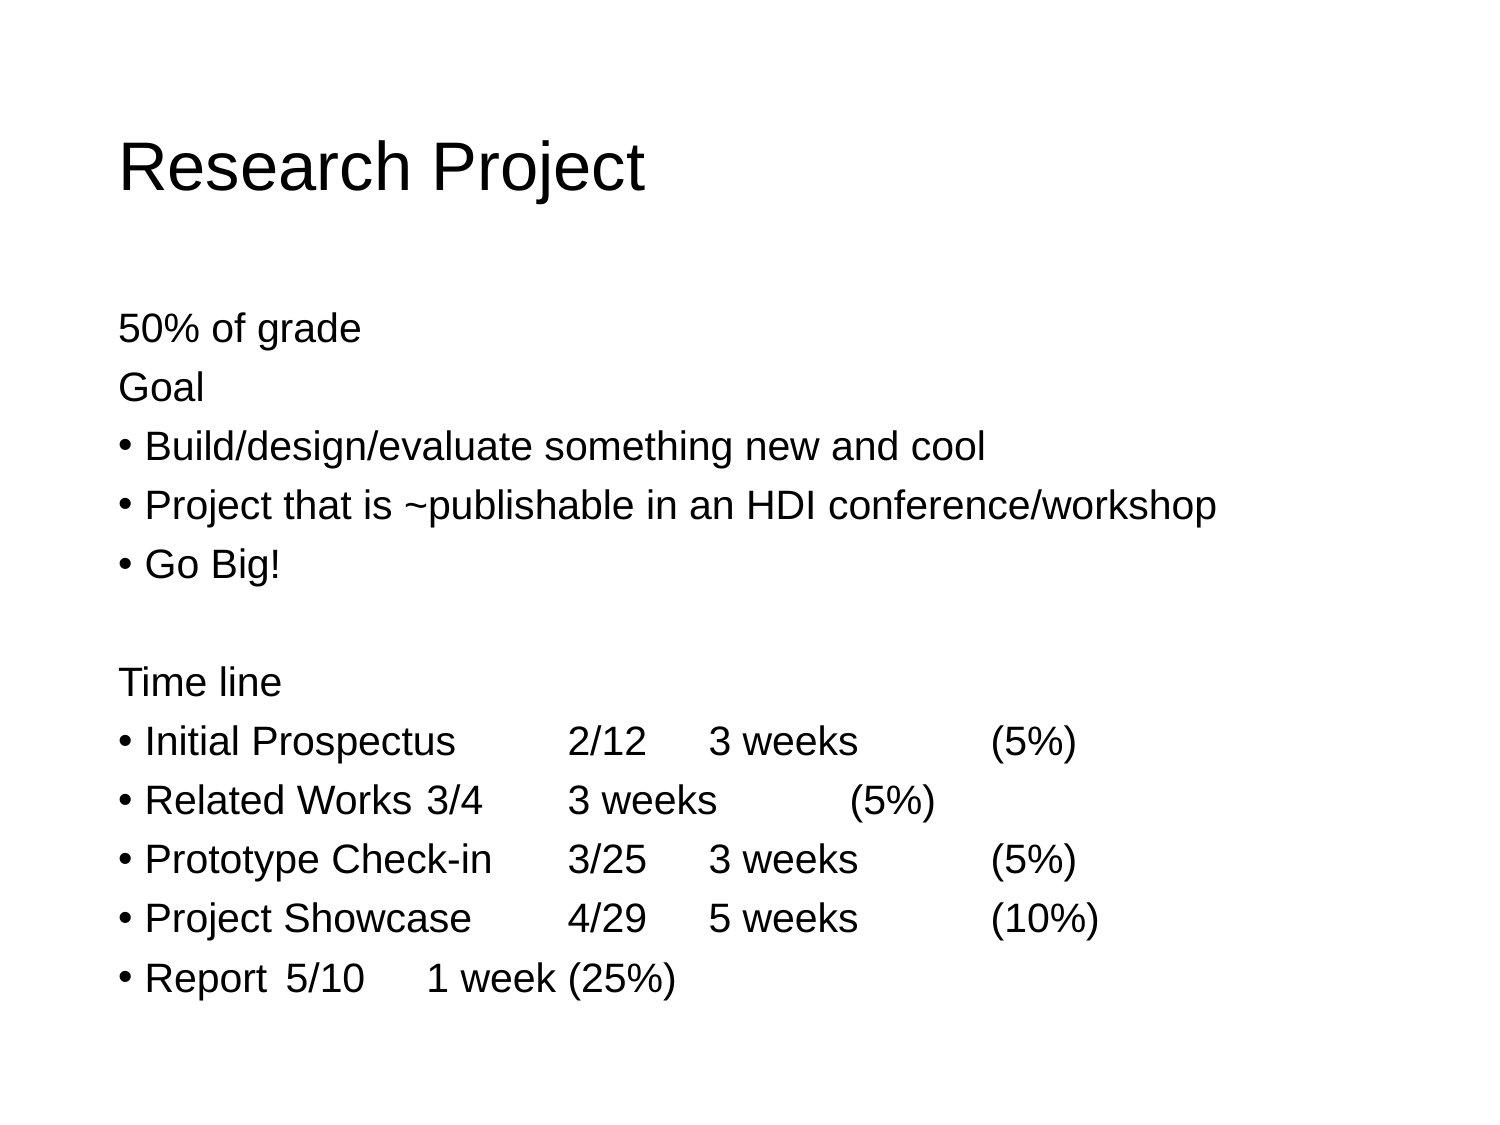

# Research Project
50% of grade
Goal
Build/design/evaluate something new and cool
Project that is ~publishable in an HDI conference/workshop
Go Big!

Time line
Initial Prospectus 	2/12 	3 weeks	(5%)
Related Works 		3/4 	3 weeks	(5%)
Prototype Check-in 	3/25 	3 weeks	(5%)
Project Showcase 	4/29 	5 weeks	(10%)
Report 			5/10 	1 week	(25%)